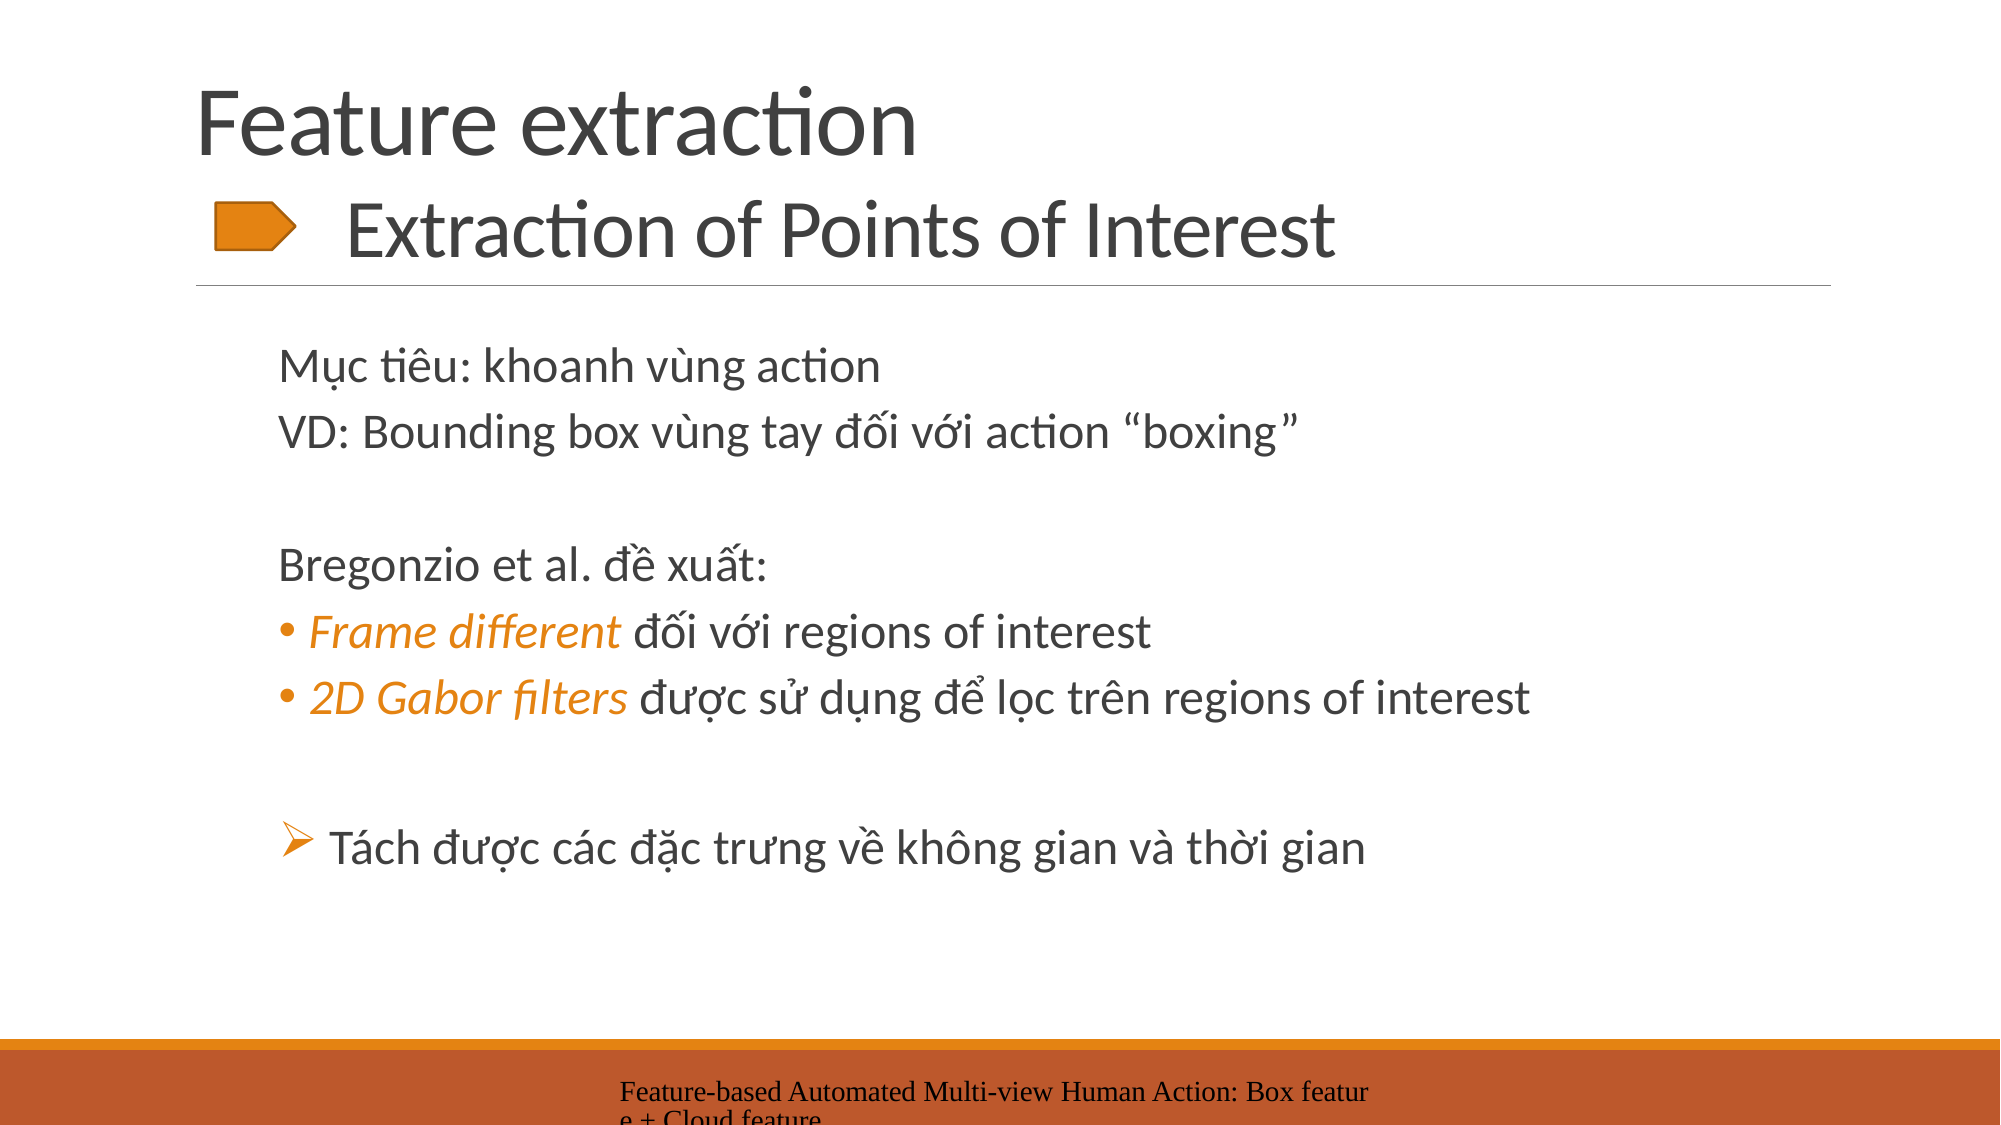

# Feature extraction Extraction of Points of Interest

Mục tiêu: khoanh vùng action
VD: Bounding box vùng tay đối với action “boxing”

Bregonzio et al. đề xuất:
Frame different đối với regions of interest
2D Gabor filters được sử dụng để lọc trên regions of interest

 Tách được các đặc trưng về không gian và thời gian

Feature-based Automated Multi-view Human Action: Box feature + Cloud feature